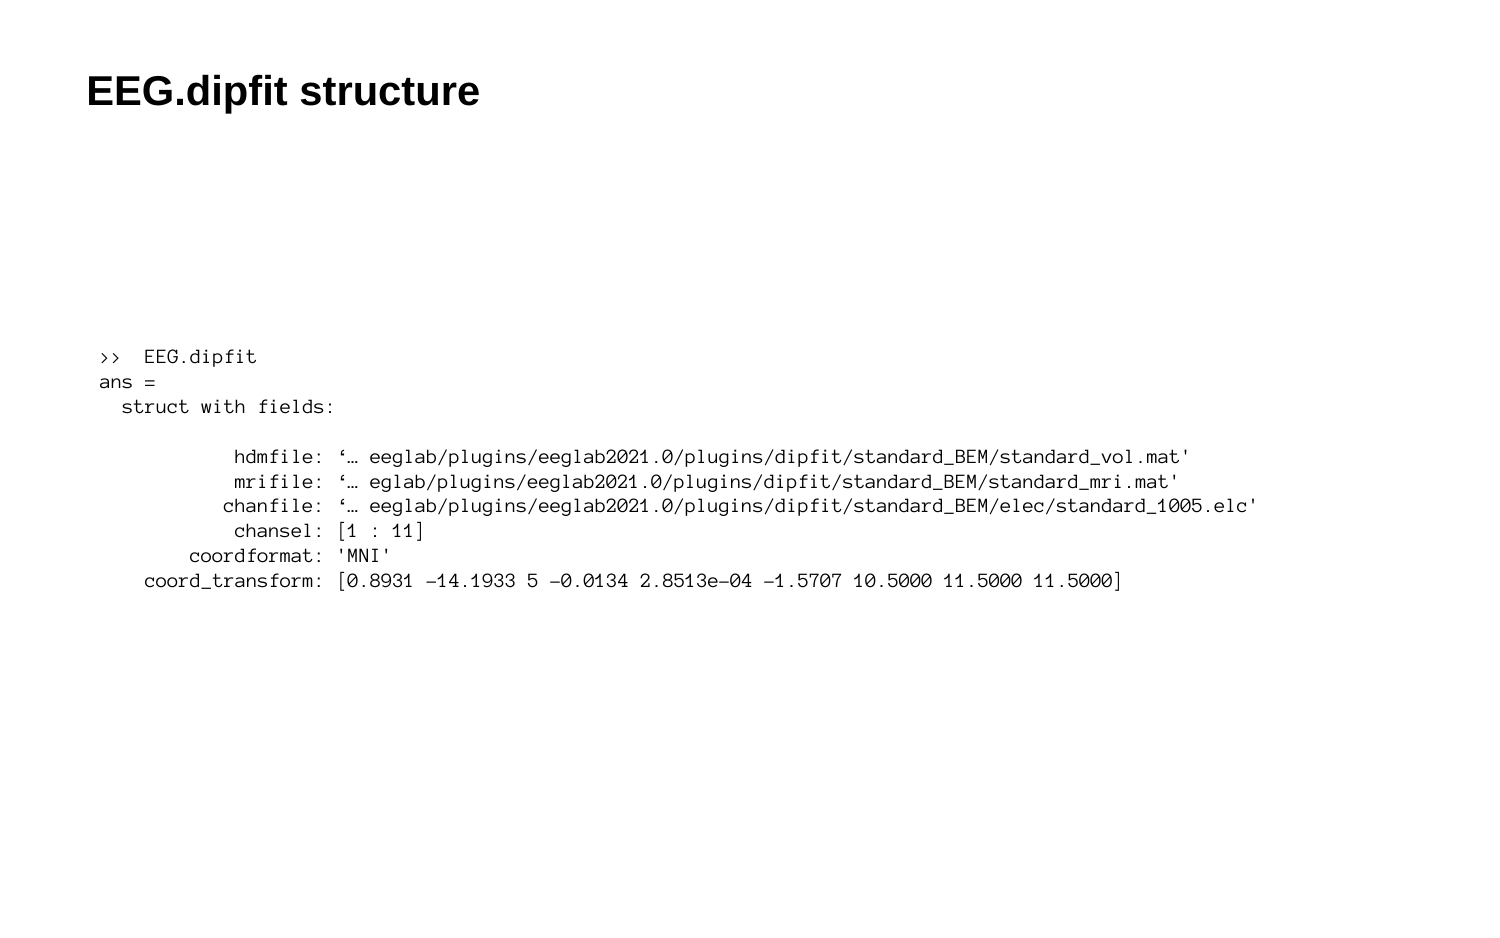

EEG.dipfit structure
>>  EEG.dipfit
ans =
  struct with fields:

            hdmfile: ‘… eeglab/plugins/eeglab2021.0/plugins/dipfit/standard_BEM/standard_vol.mat'
            mrifile: ‘… eglab/plugins/eeglab2021.0/plugins/dipfit/standard_BEM/standard_mri.mat'
           chanfile: ‘… eeglab/plugins/eeglab2021.0/plugins/dipfit/standard_BEM/elec/standard_1005.elc'
            chansel: [1 : 11]
        coordformat: 'MNI'
    coord_transform: [0.8931 -14.1933 5 -0.0134 2.8513e-04 -1.5707 10.5000 11.5000 11.5000]